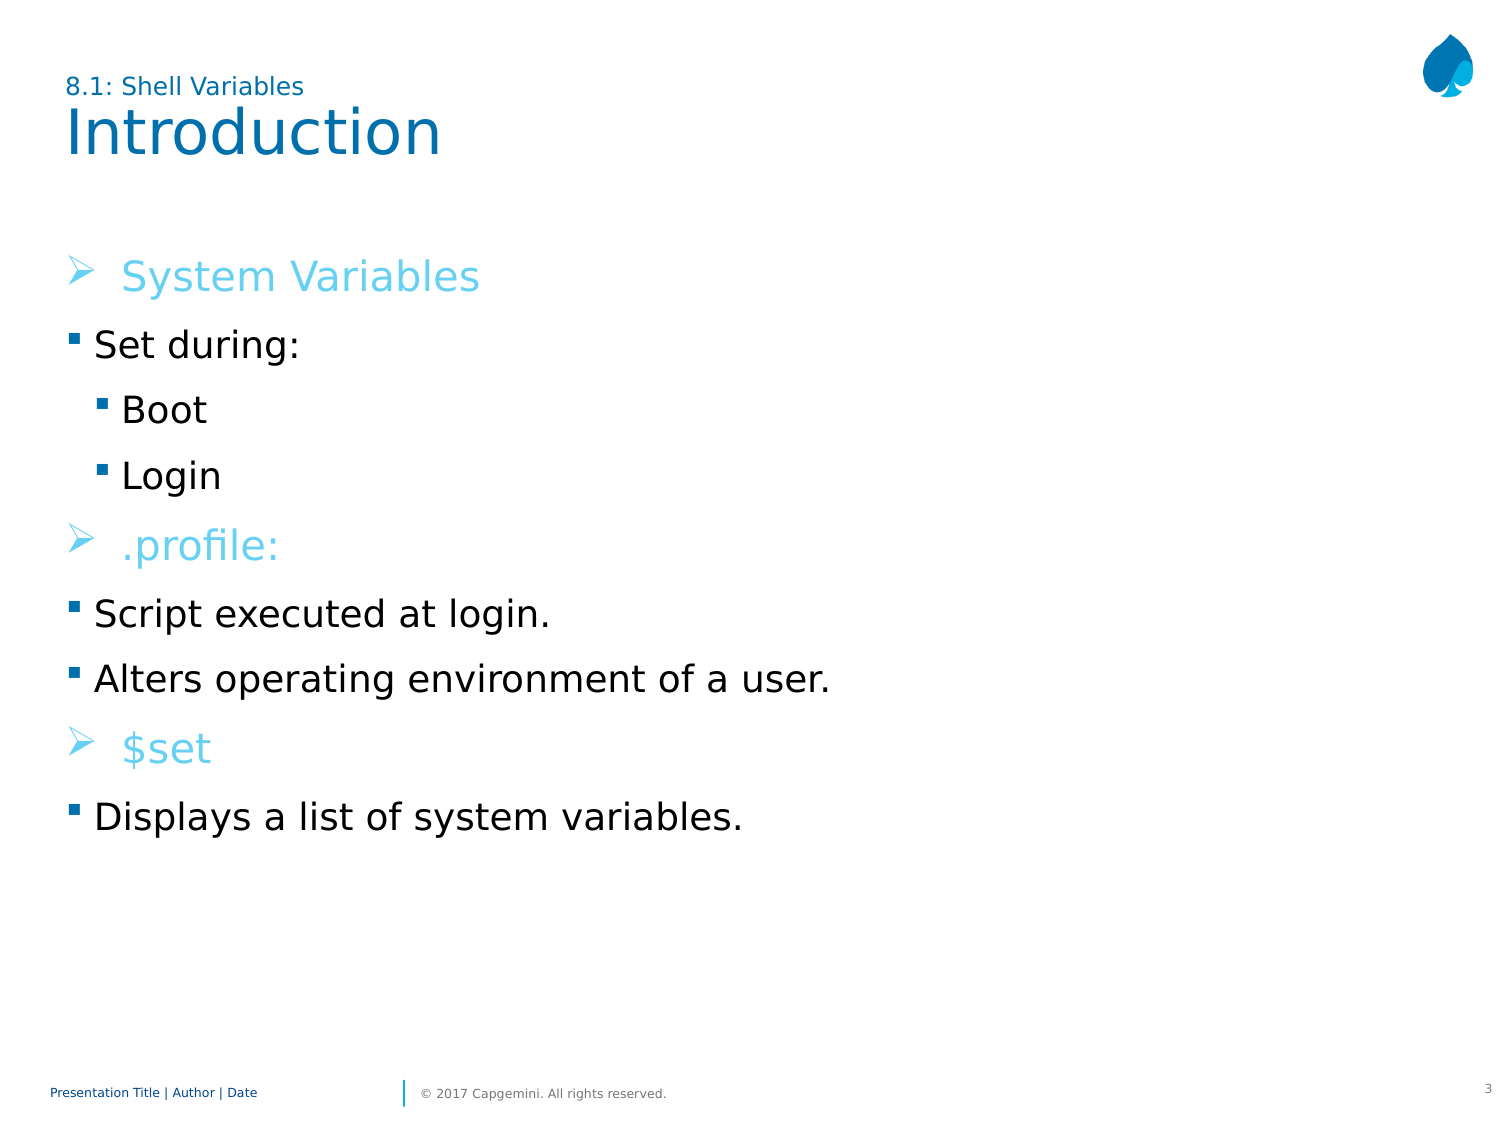

# 8.1: Shell Variables Introduction
System Variables
Set during:
Boot
Login
.profile:
Script executed at login.
Alters operating environment of a user.
$set
Displays a list of system variables.